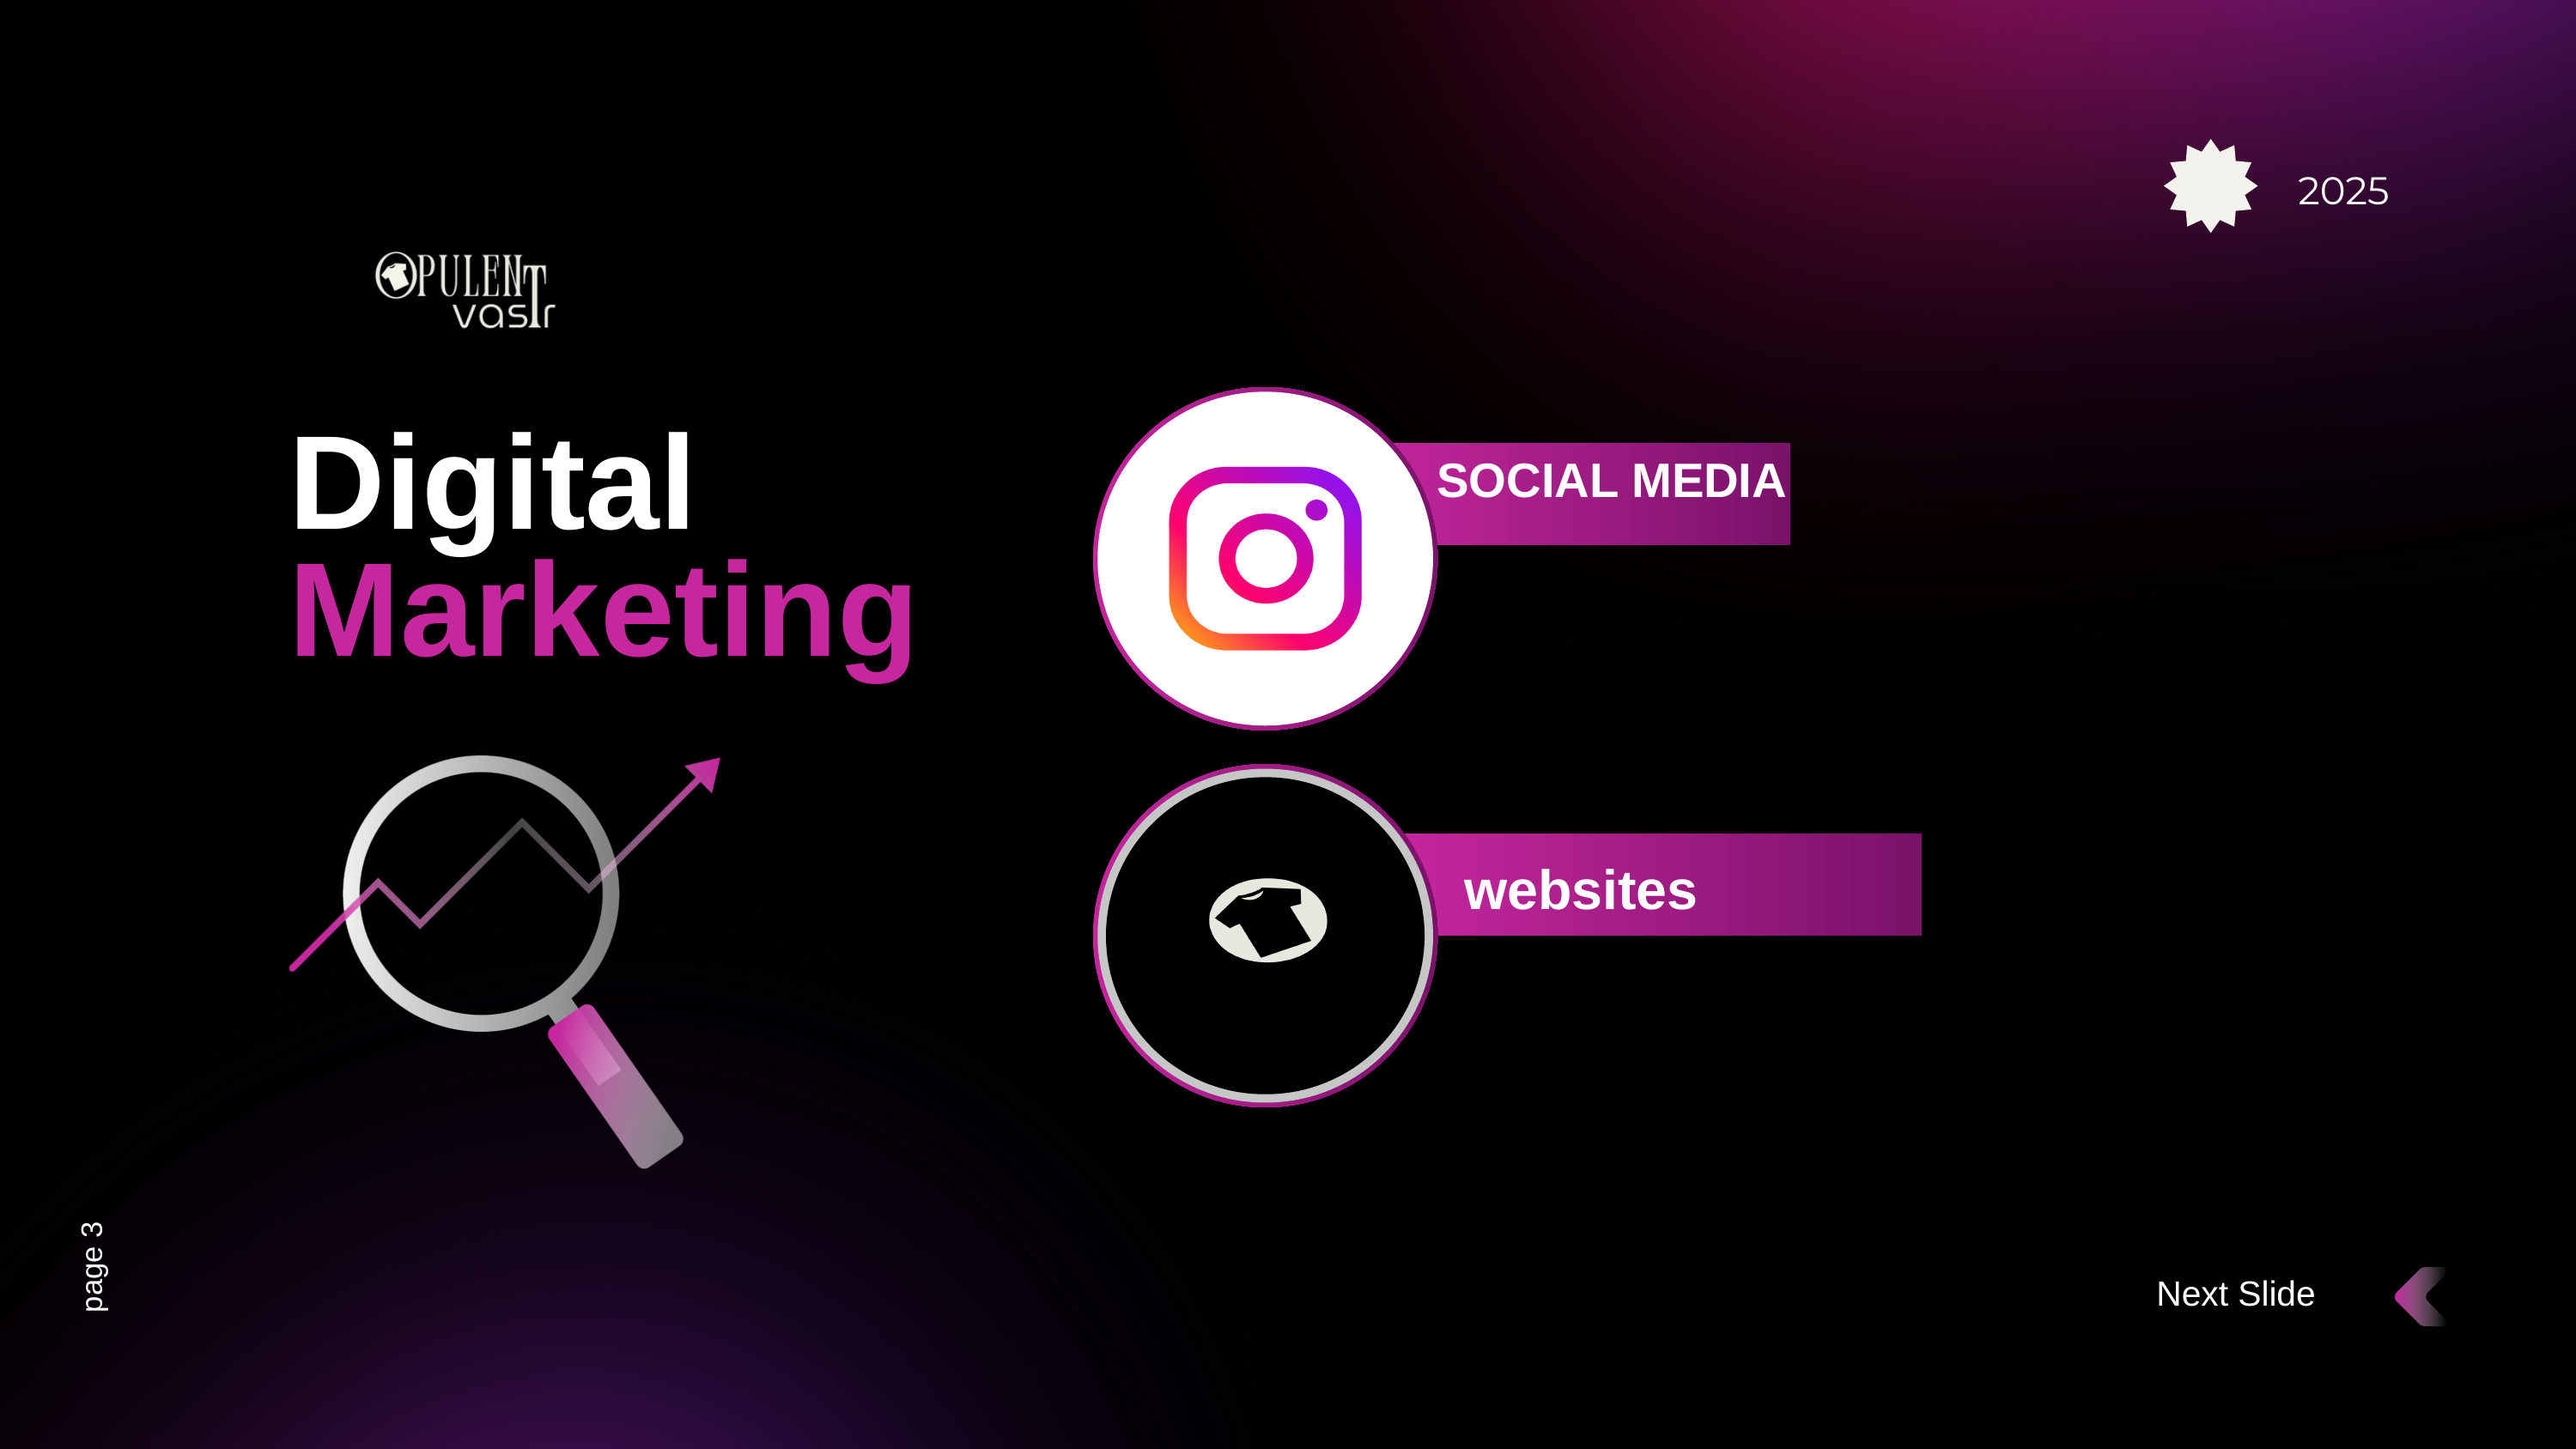

2025

Digital

SOCIAL MEDIA
Marketing

websites
page 3

Next Slide